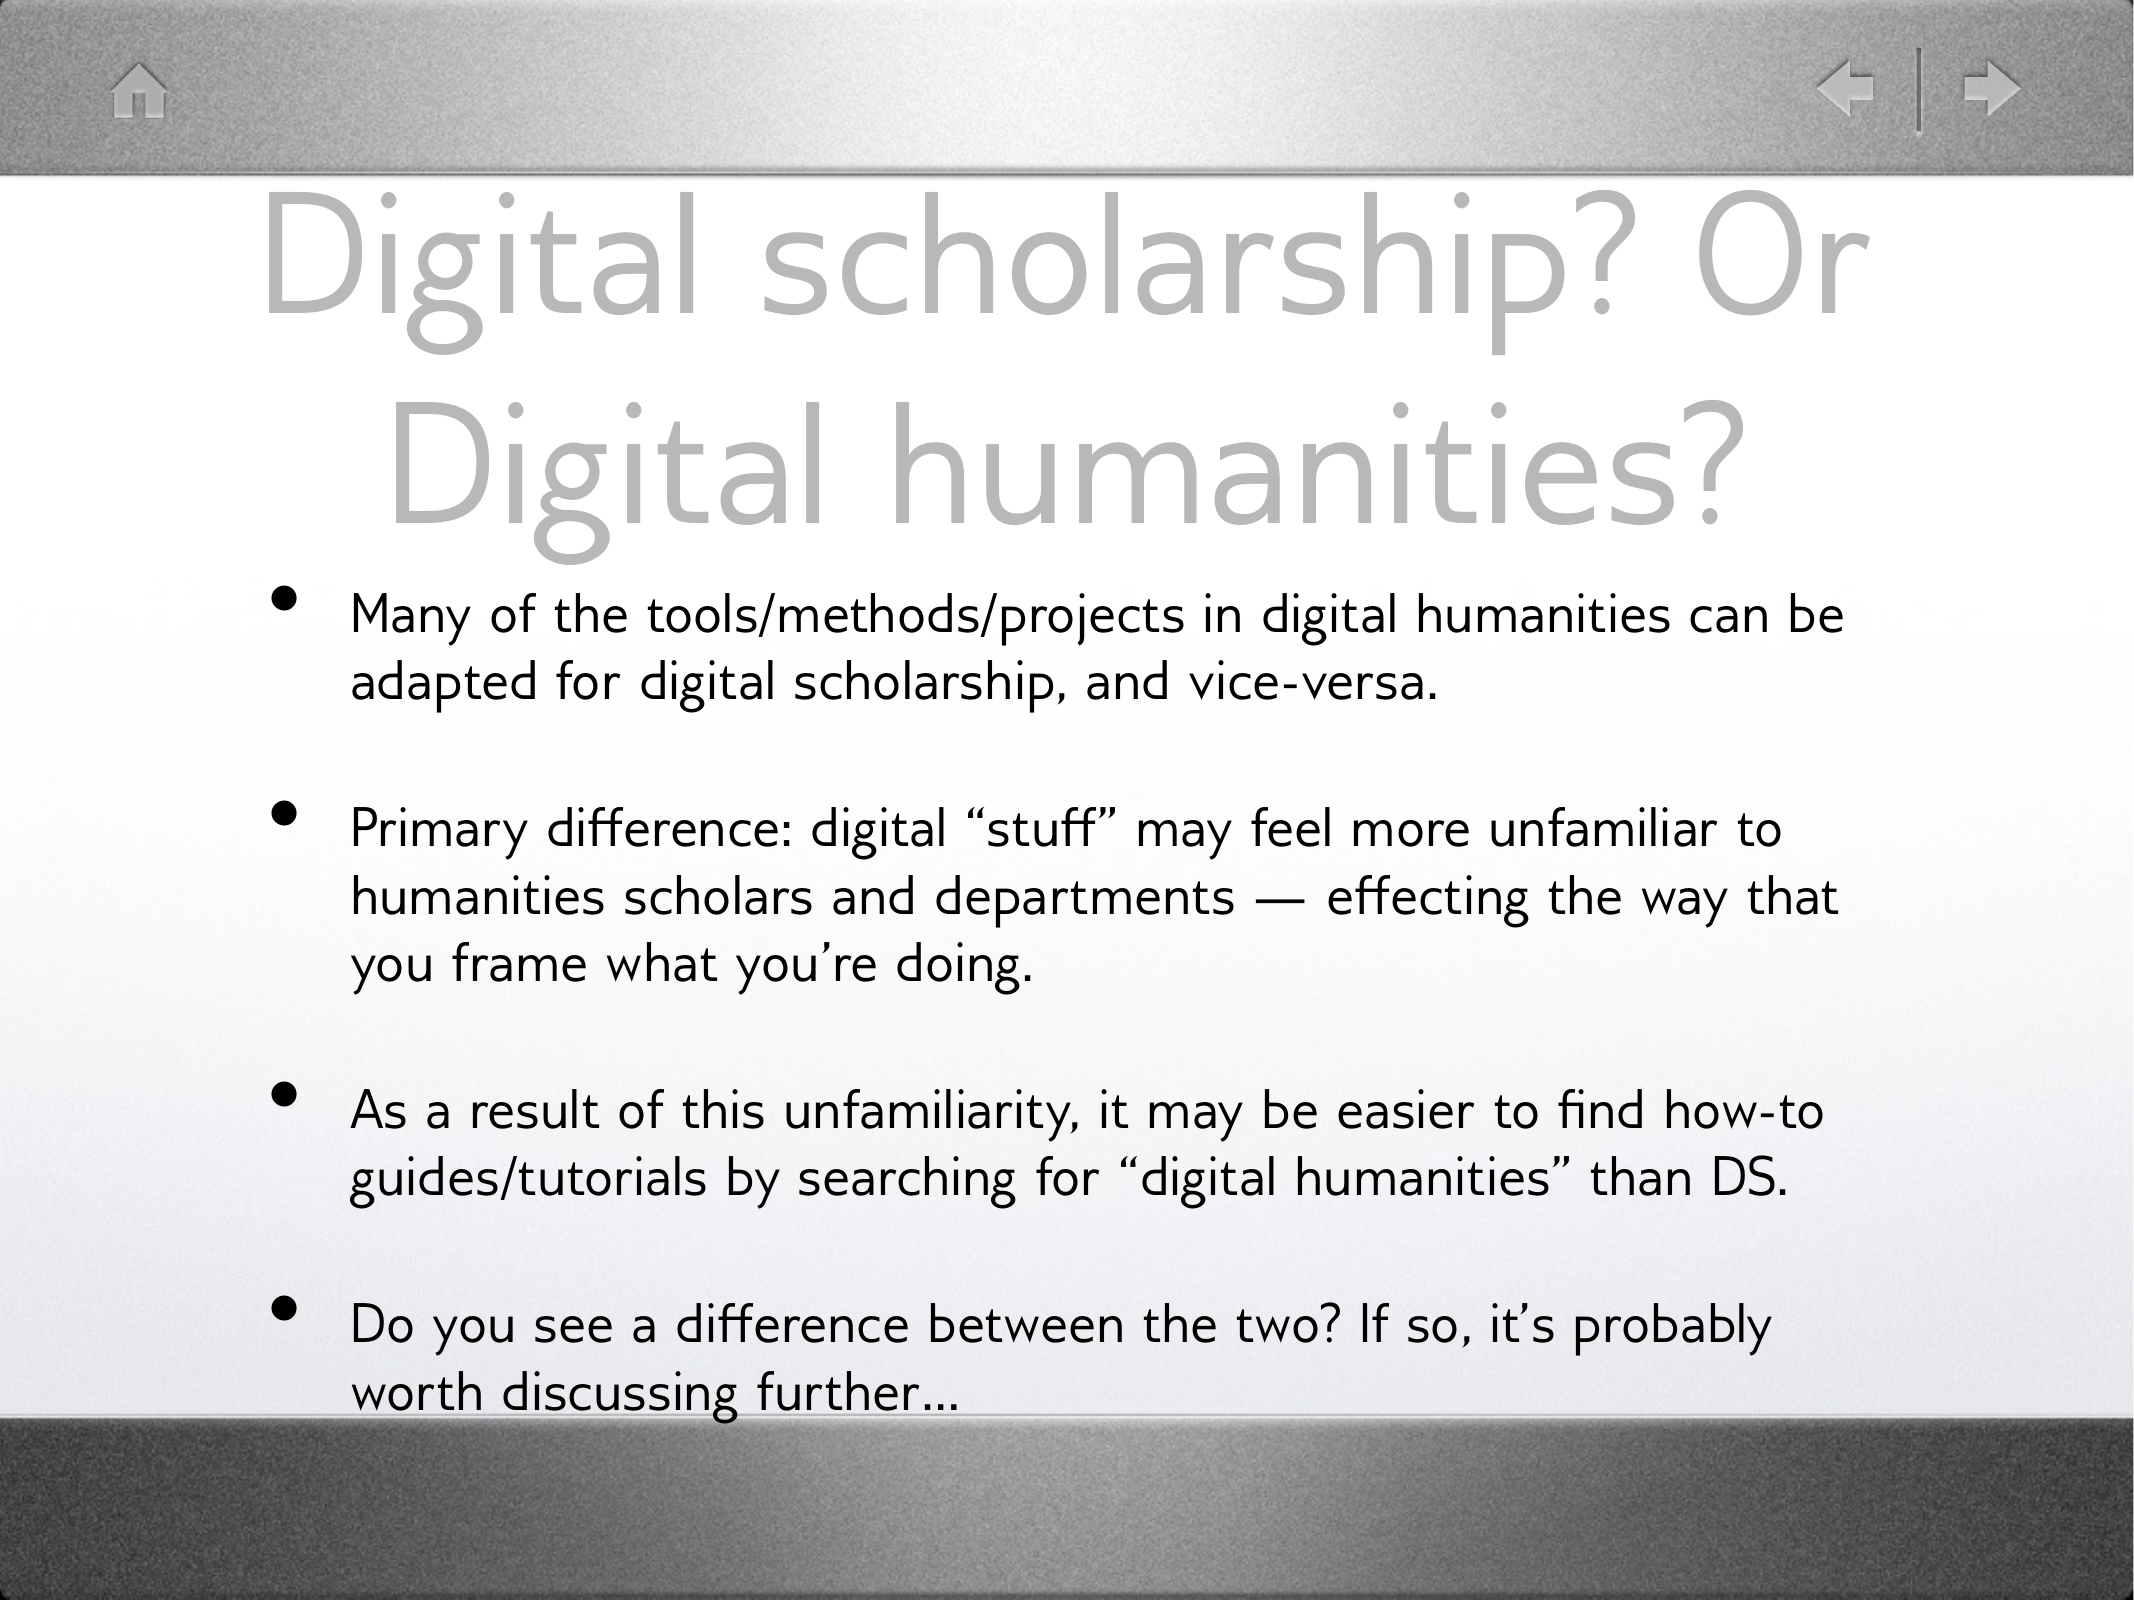

# Digital scholarship? Or Digital humanities?
Many of the tools/methods/projects in digital humanities can be adapted for digital scholarship, and vice-versa.
Primary difference: digital “stuff” may feel more unfamiliar to humanities scholars and departments — effecting the way that you frame what you’re doing.
As a result of this unfamiliarity, it may be easier to find how-to guides/tutorials by searching for “digital humanities” than DS.
Do you see a difference between the two? If so, it’s probably worth discussing further…